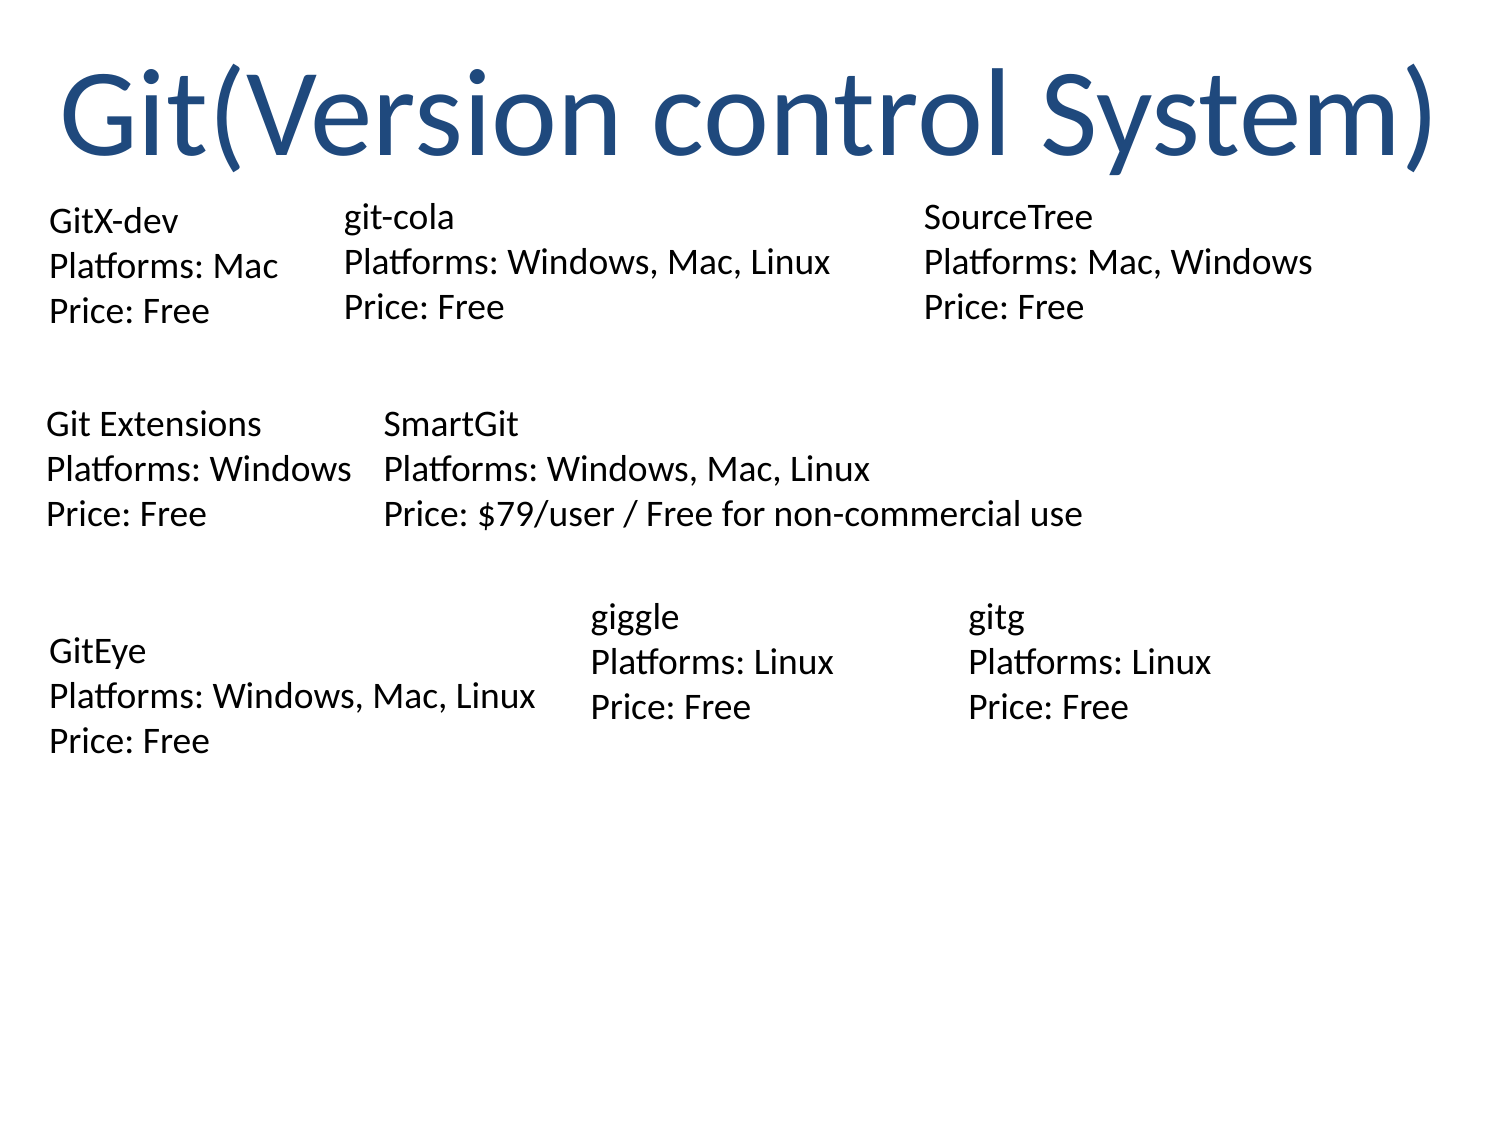

Git(Version control System)
git-cola
Platforms: Windows, Mac, Linux
Price: Free
SourceTree
Platforms: Mac, Windows
Price: Free
GitX-dev
Platforms: Mac
Price: Free
Git Extensions
Platforms: Windows
Price: Free
SmartGit
Platforms: Windows, Mac, Linux
Price: $79/user / Free for non-commercial use
giggle
Platforms: Linux
Price: Free
gitg
Platforms: Linux
Price: Free
GitEye
Platforms: Windows, Mac, Linux
Price: Free